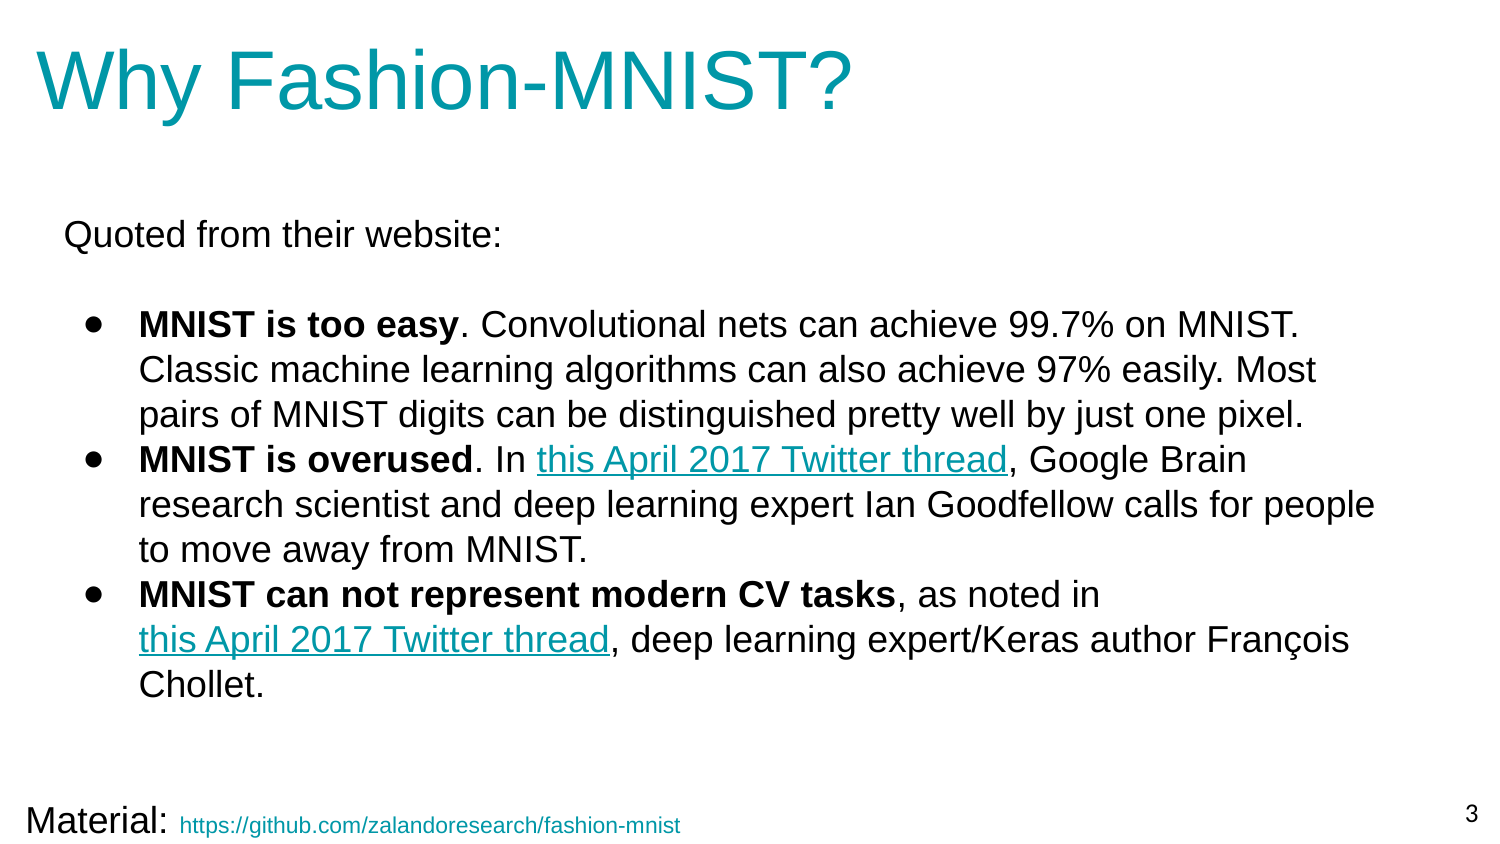

# Why Fashion-MNIST?
Quoted from their website:

MNIST is too easy. Convolutional nets can achieve 99.7% on MNIST. Classic machine learning algorithms can also achieve 97% easily. Most pairs of MNIST digits can be distinguished pretty well by just one pixel.
MNIST is overused. In this April 2017 Twitter thread, Google Brain research scientist and deep learning expert Ian Goodfellow calls for people to move away from MNIST.
MNIST can not represent modern CV tasks, as noted in this April 2017 Twitter thread, deep learning expert/Keras author François Chollet.
3
Material: https://github.com/zalandoresearch/fashion-mnist